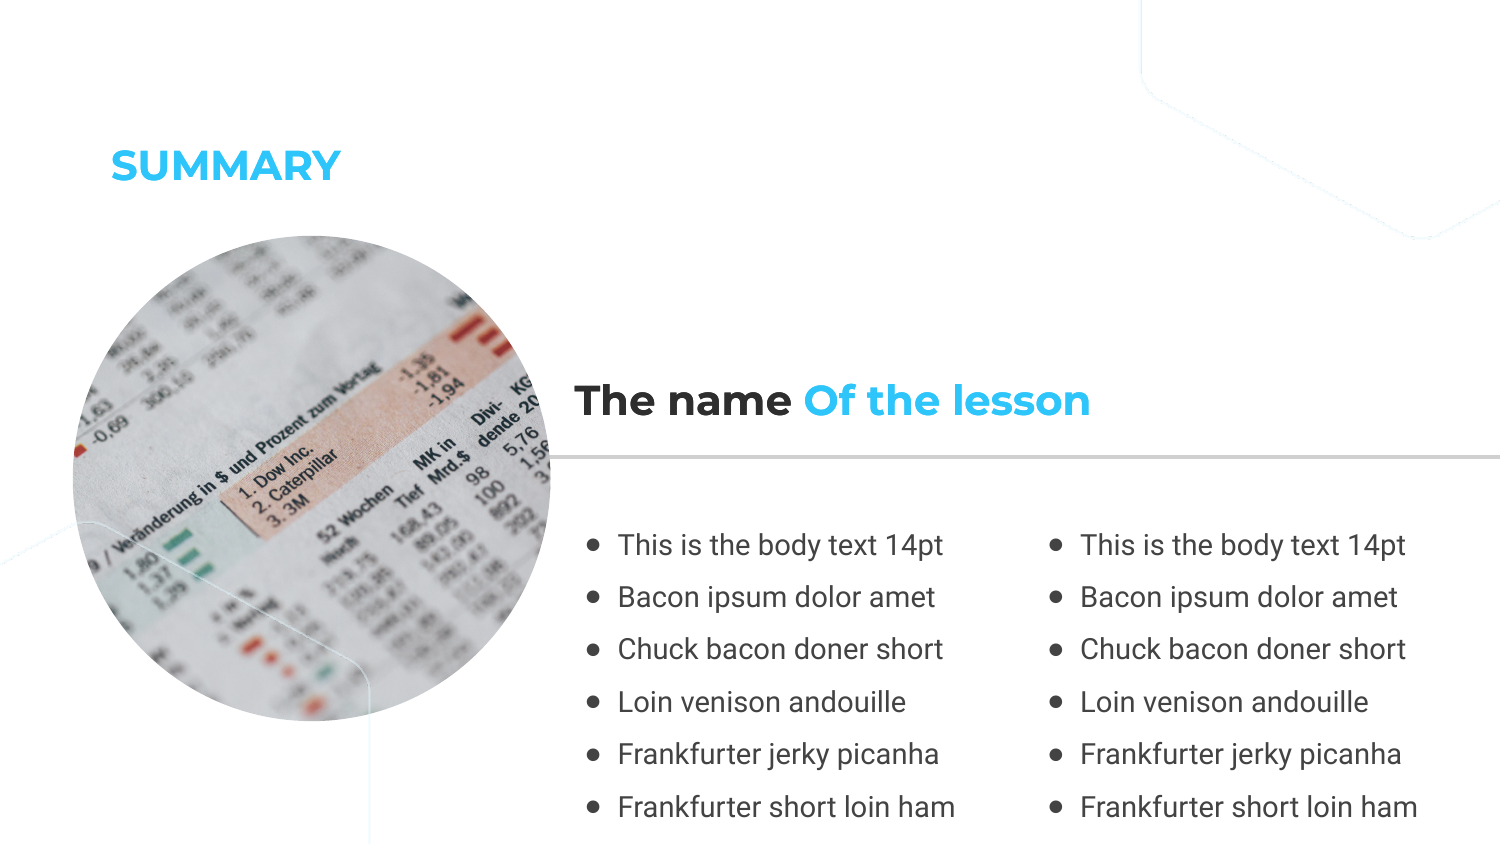

SUMMARY
The name Of the lesson
This is the body text 14pt
Bacon ipsum dolor amet
Chuck bacon doner short
Loin venison andouille
Frankfurter jerky picanha
Frankfurter short loin ham
This is the body text 14pt
Bacon ipsum dolor amet
Chuck bacon doner short
Loin venison andouille
Frankfurter jerky picanha
Frankfurter short loin ham